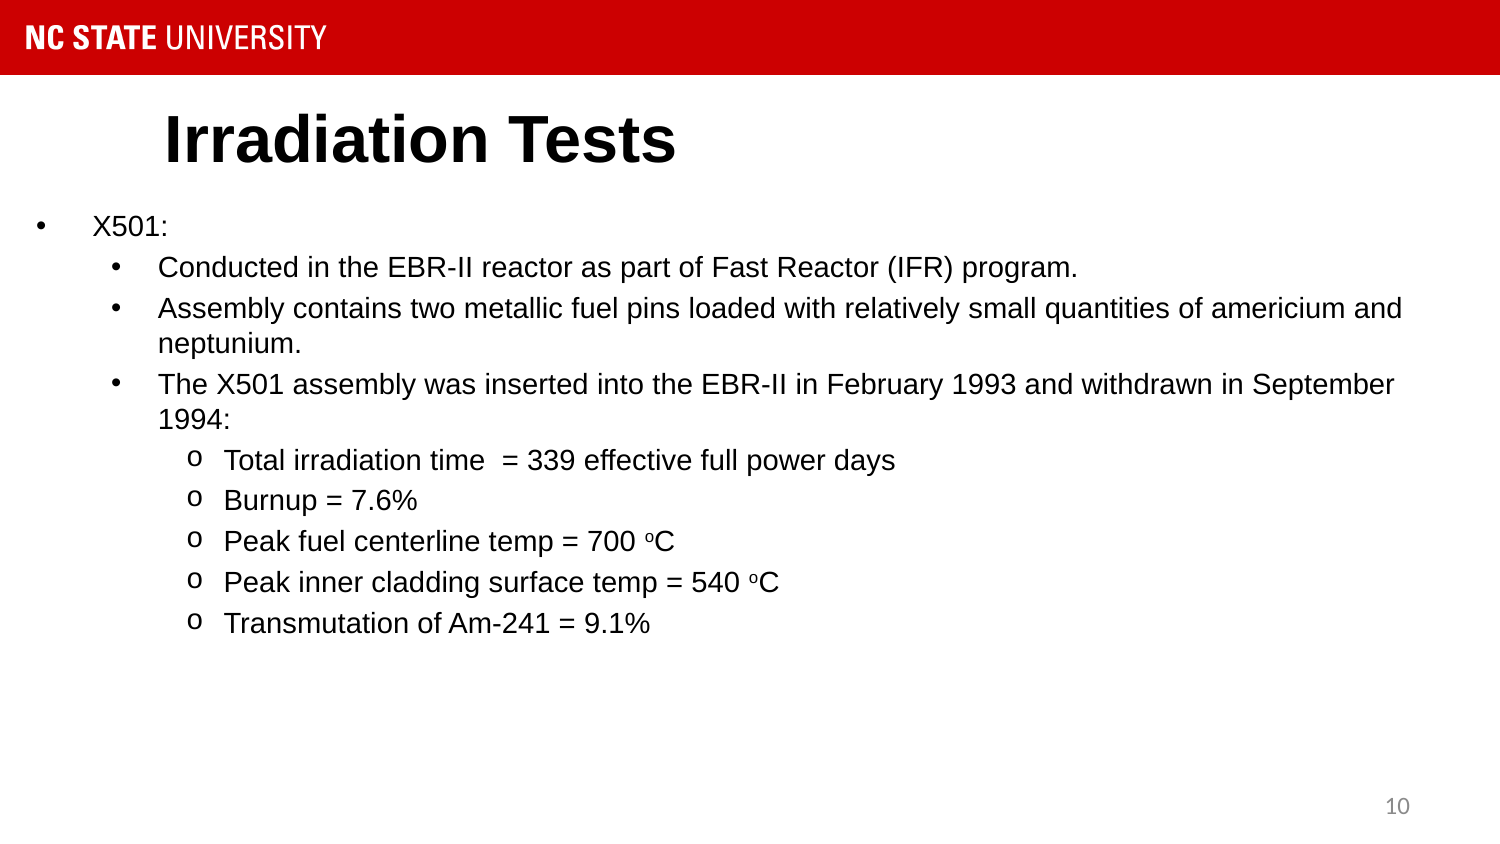

# Irradiation Tests
X501:
Conducted in the EBR-II reactor as part of Fast Reactor (IFR) program.
Assembly contains two metallic fuel pins loaded with relatively small quantities of americium and neptunium.
The X501 assembly was inserted into the EBR-II in February 1993 and withdrawn in September 1994:
Total irradiation time  = 339 effective full power days
Burnup = 7.6%
Peak fuel centerline temp = 700 oC
Peak inner cladding surface temp = 540 oC
Transmutation of Am-241 = 9.1%

10